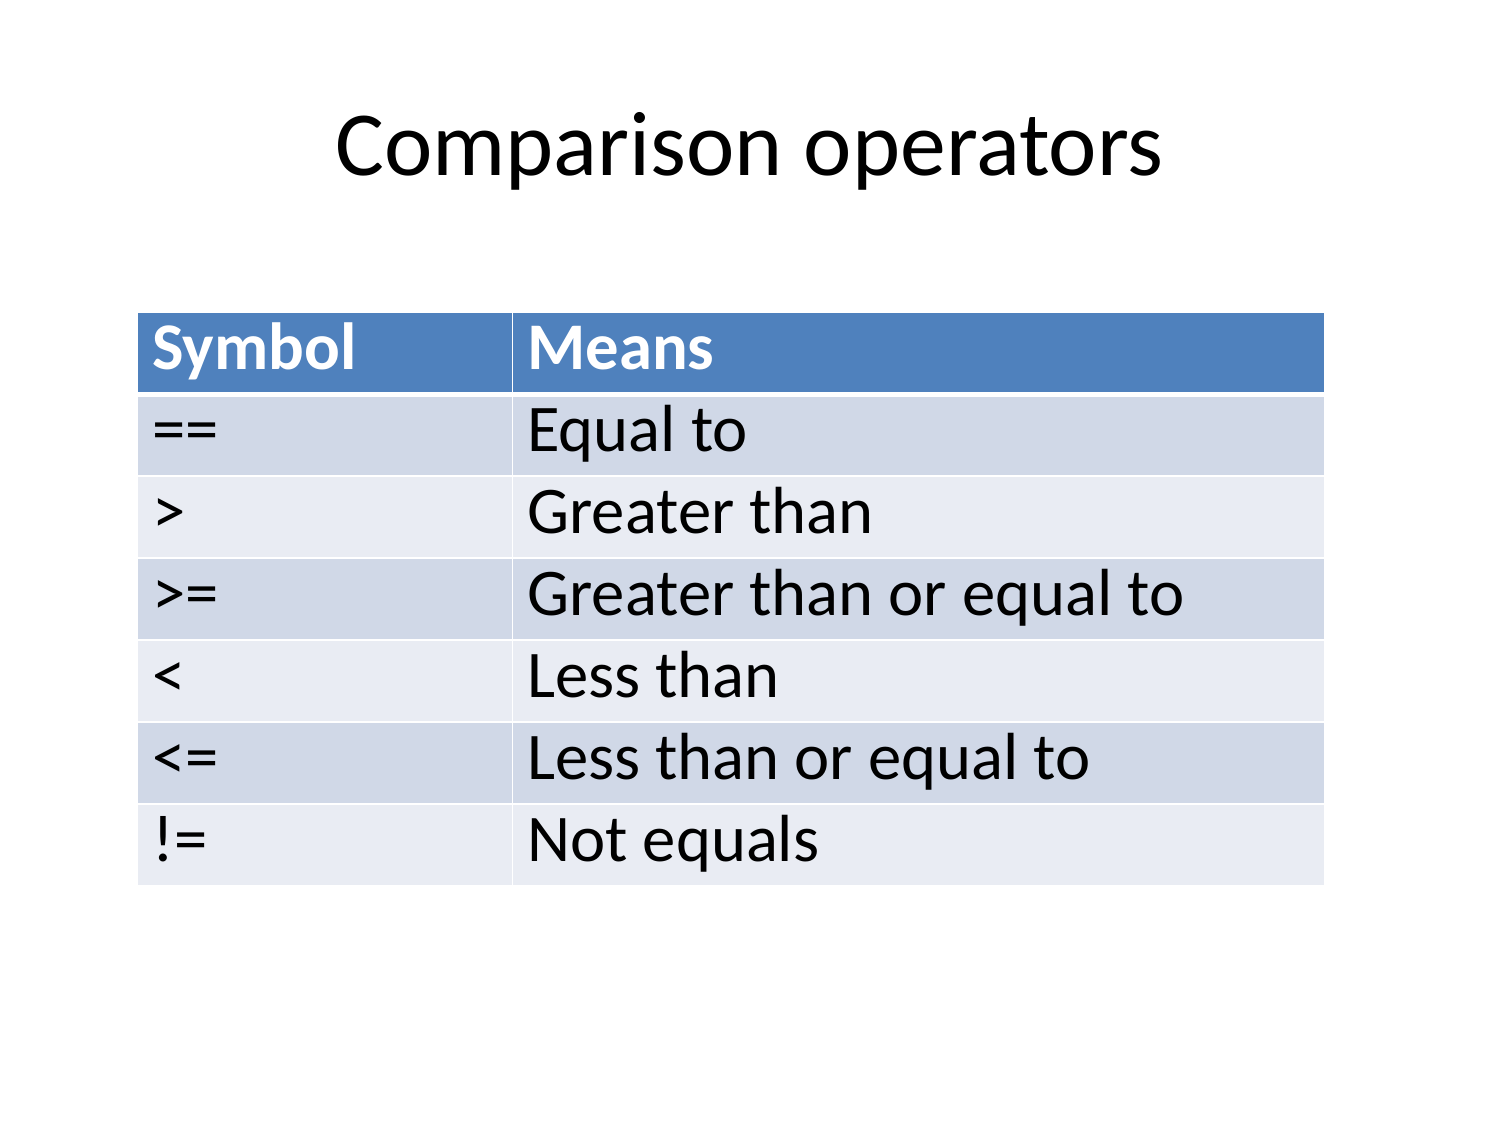

# Comparison operators
| Symbol | Means |
| --- | --- |
| == | Equal to |
| > | Greater than |
| >= | Greater than or equal to |
| < | Less than |
| <= | Less than or equal to |
| != | Not equals |